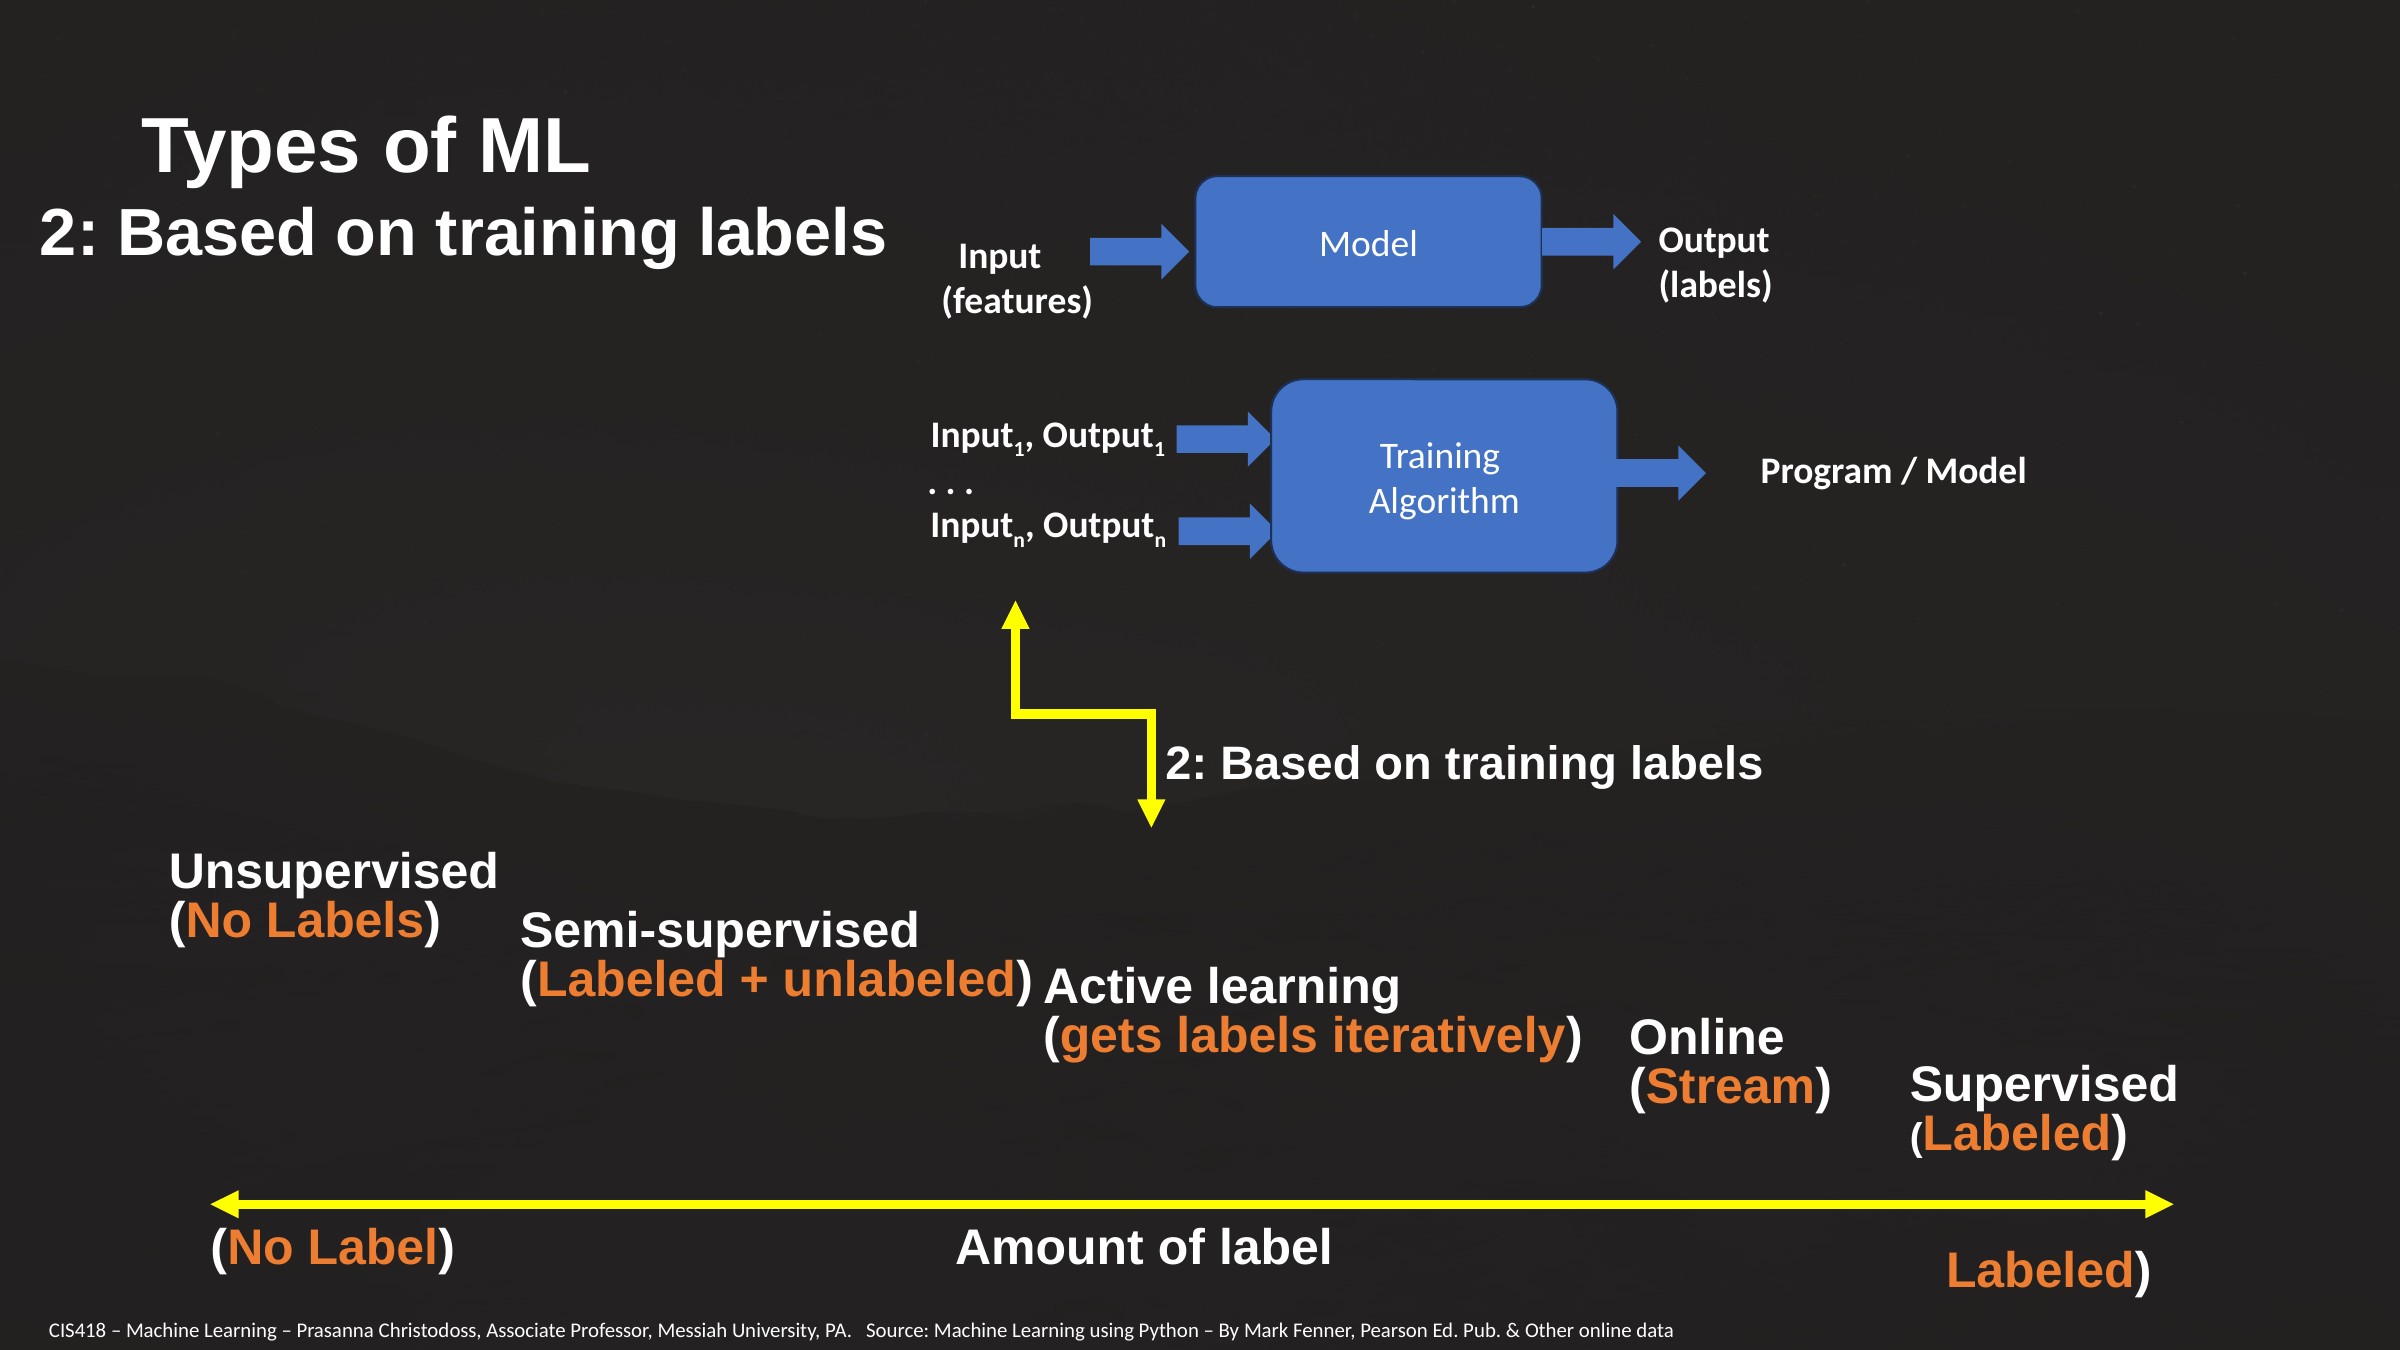

Types of ML
Model
Output
(labels)

  Input
(features)

Training
Algorithm
Input1, Output1

Program / Model

. . .
Inputn, Outputn

2: Based on training labels

2: Based on training labels
Unsupervised
(No Labels)
Semi-supervised
(Labeled + unlabeled)
Active learning
(gets labels iteratively)
Online
(Stream)
Supervised
(Labeled)
(No Label)
Amount of label
 Labeled)